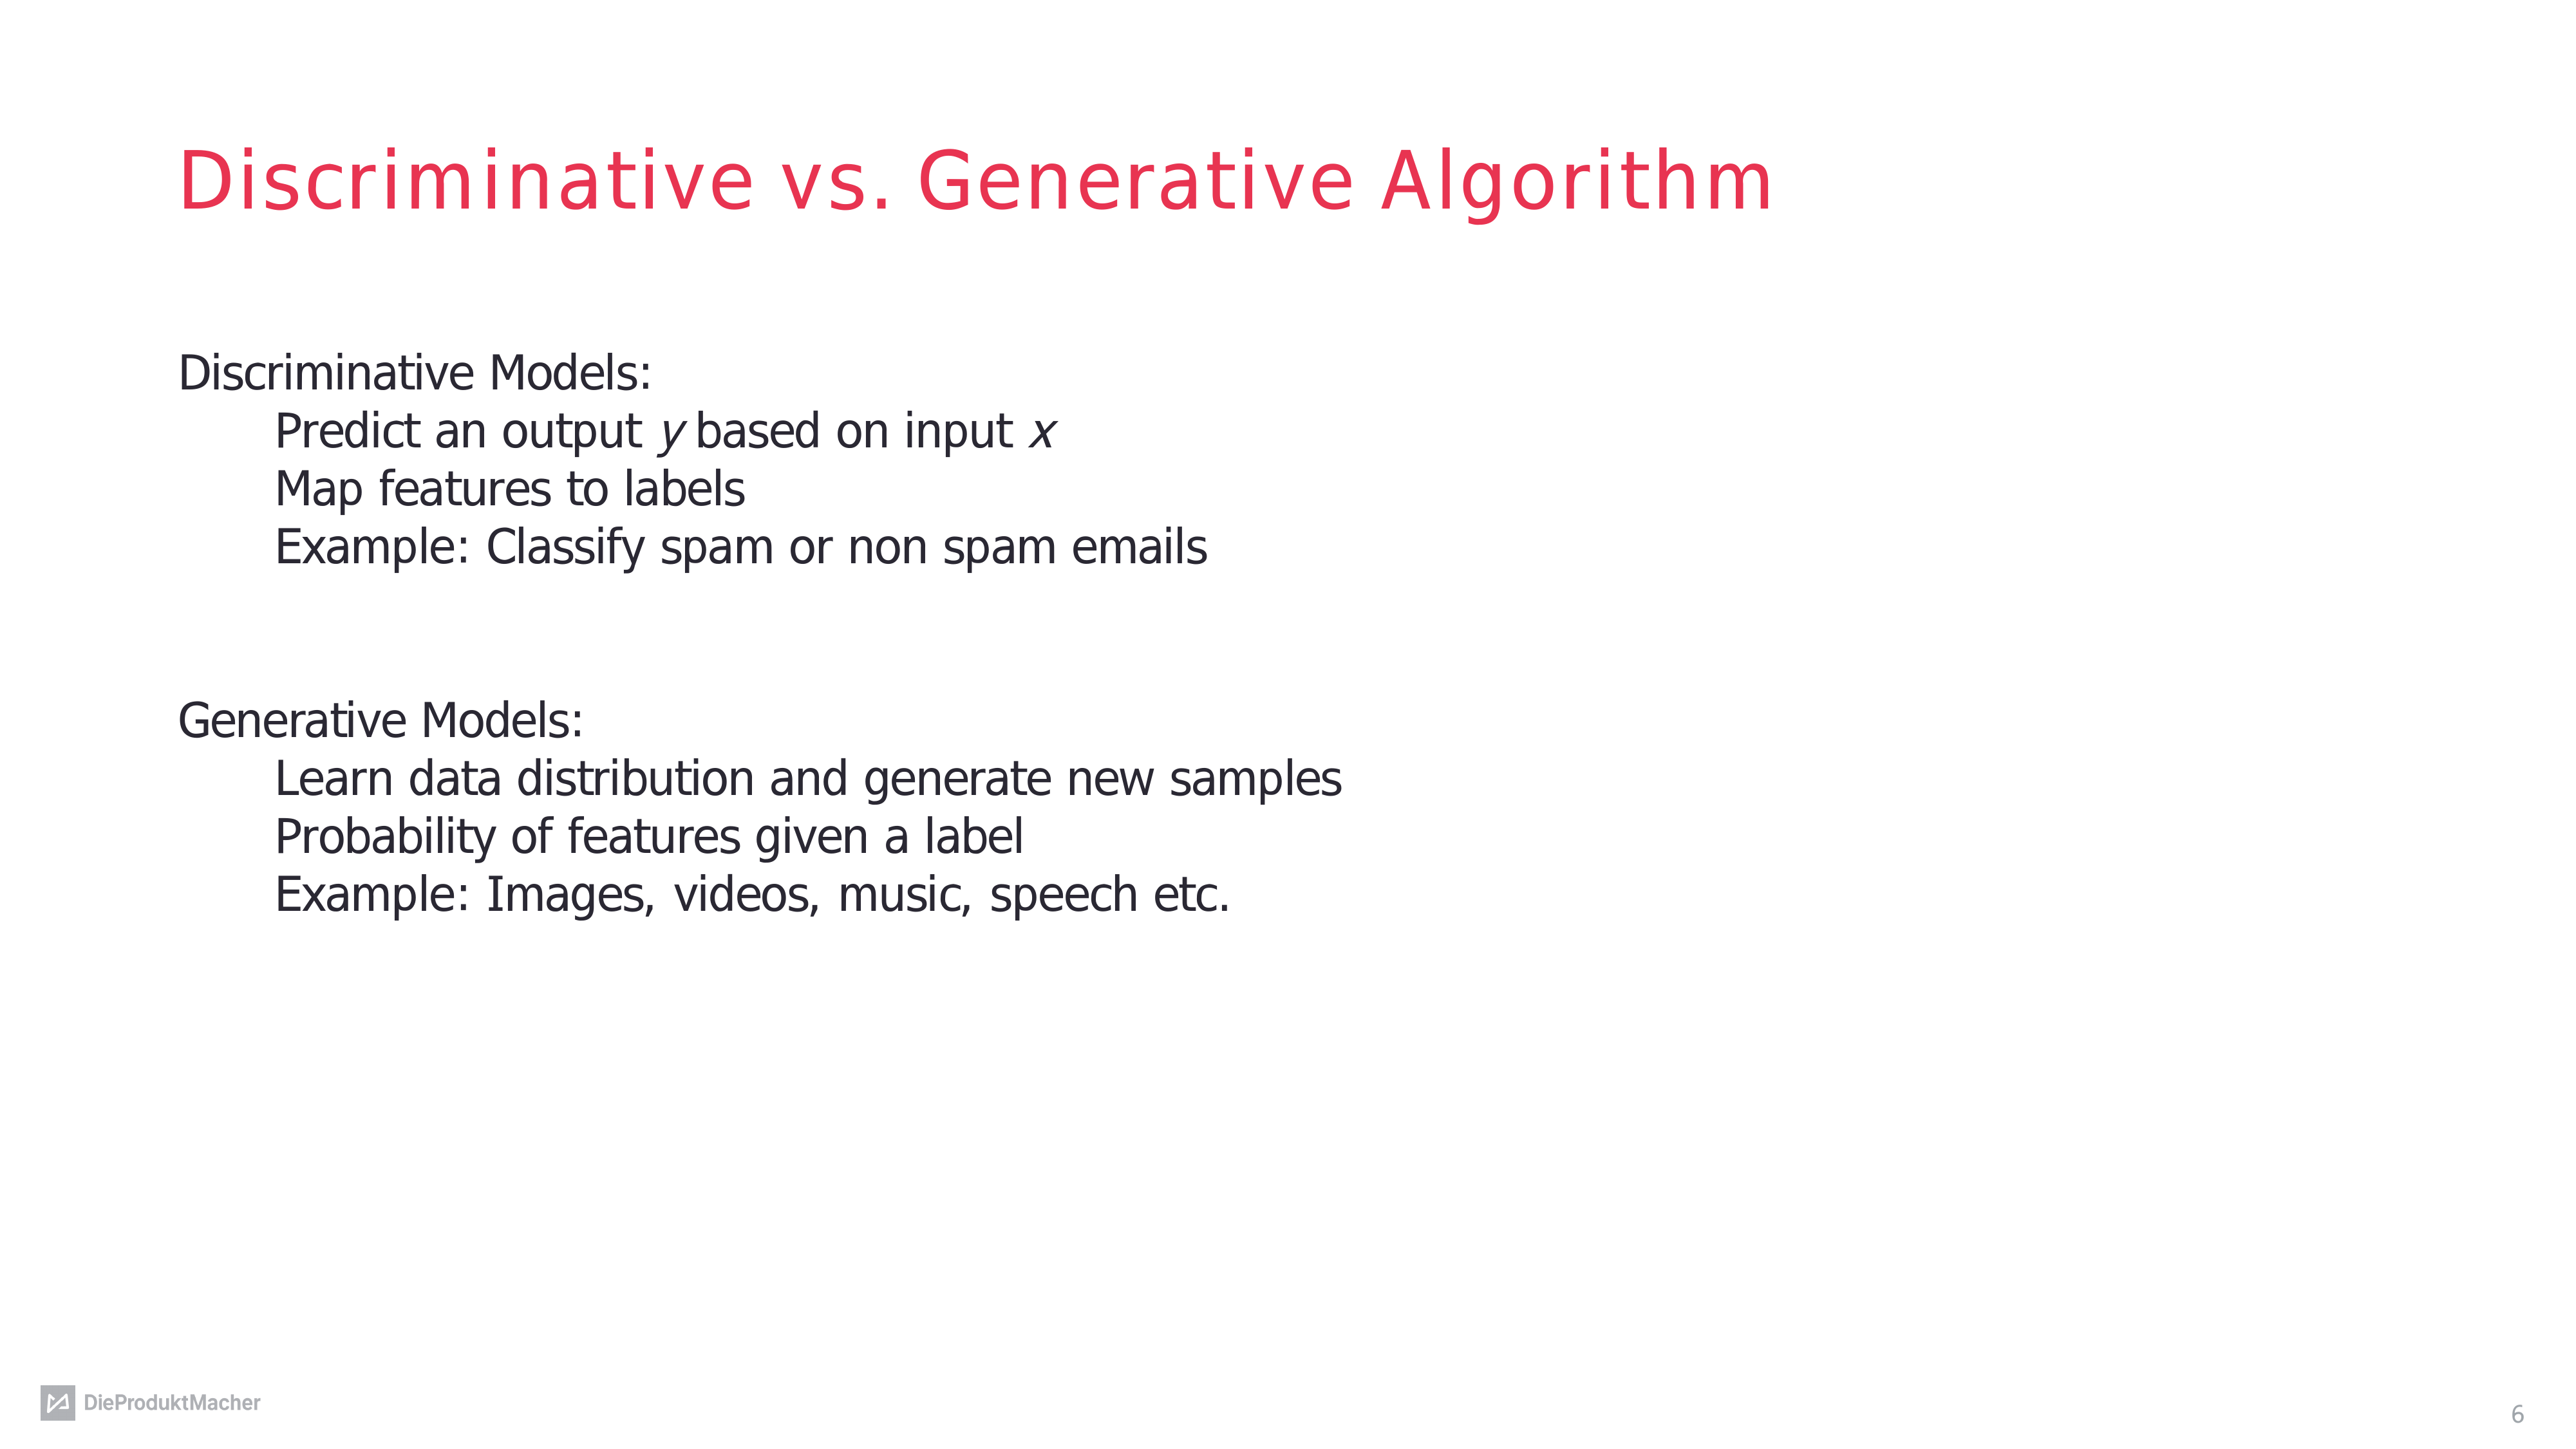

# Discriminative vs. Generative Algorithm
Discriminative Models:
	Predict an output y based on input x
	Map features to labels
	Example: Classify spam or non spam emails

Generative Models:
	Learn data distribution and generate new samples
	Probability of features given a label
	Example: Images, videos, music, speech etc.